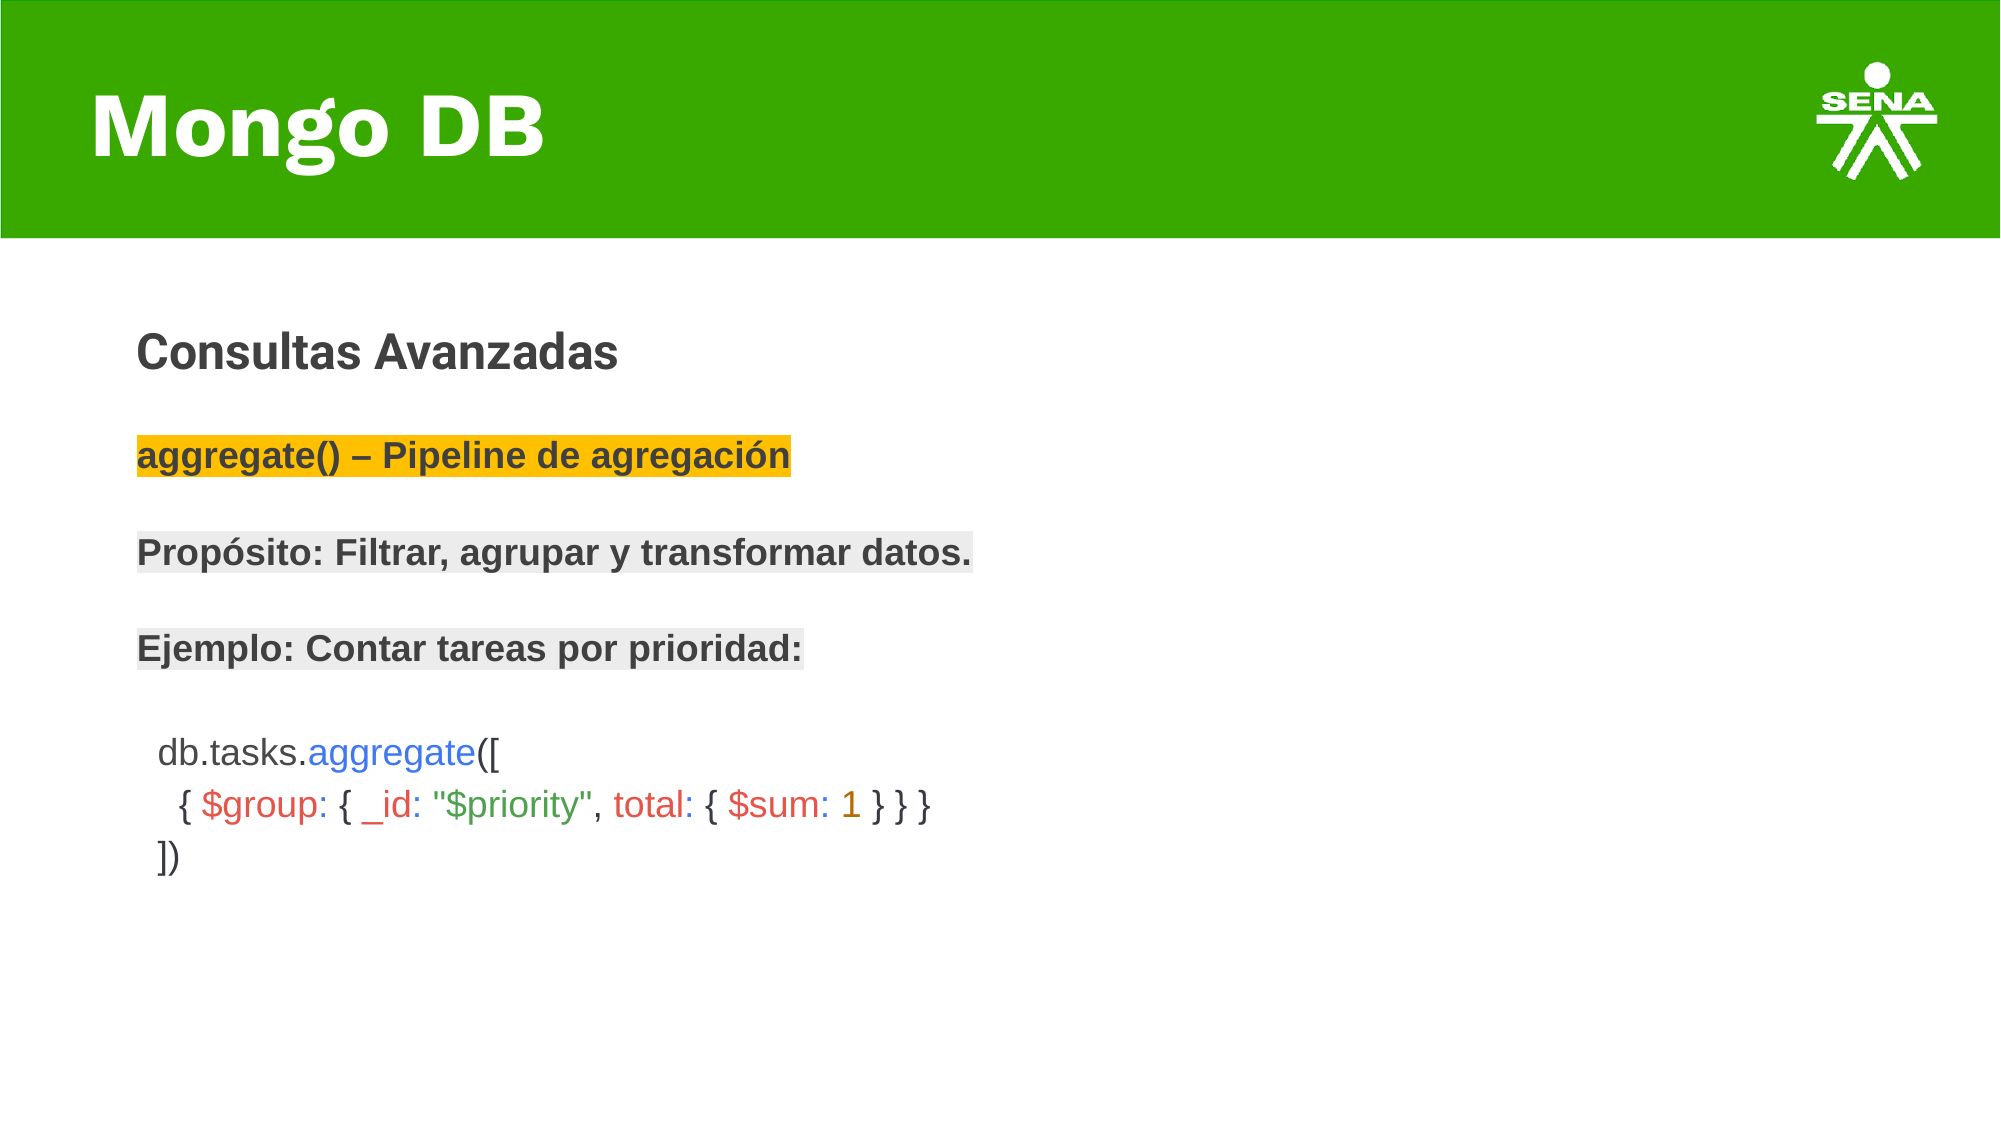

# Mongo DB
Consultas Avanzadas
aggregate() – Pipeline de agregación
Propósito: Filtrar, agrupar y transformar datos.
Ejemplo: Contar tareas por prioridad:

db.tasks.aggregate([
  { $group: { _id: "$priority", total: { $sum: 1 } } }
])